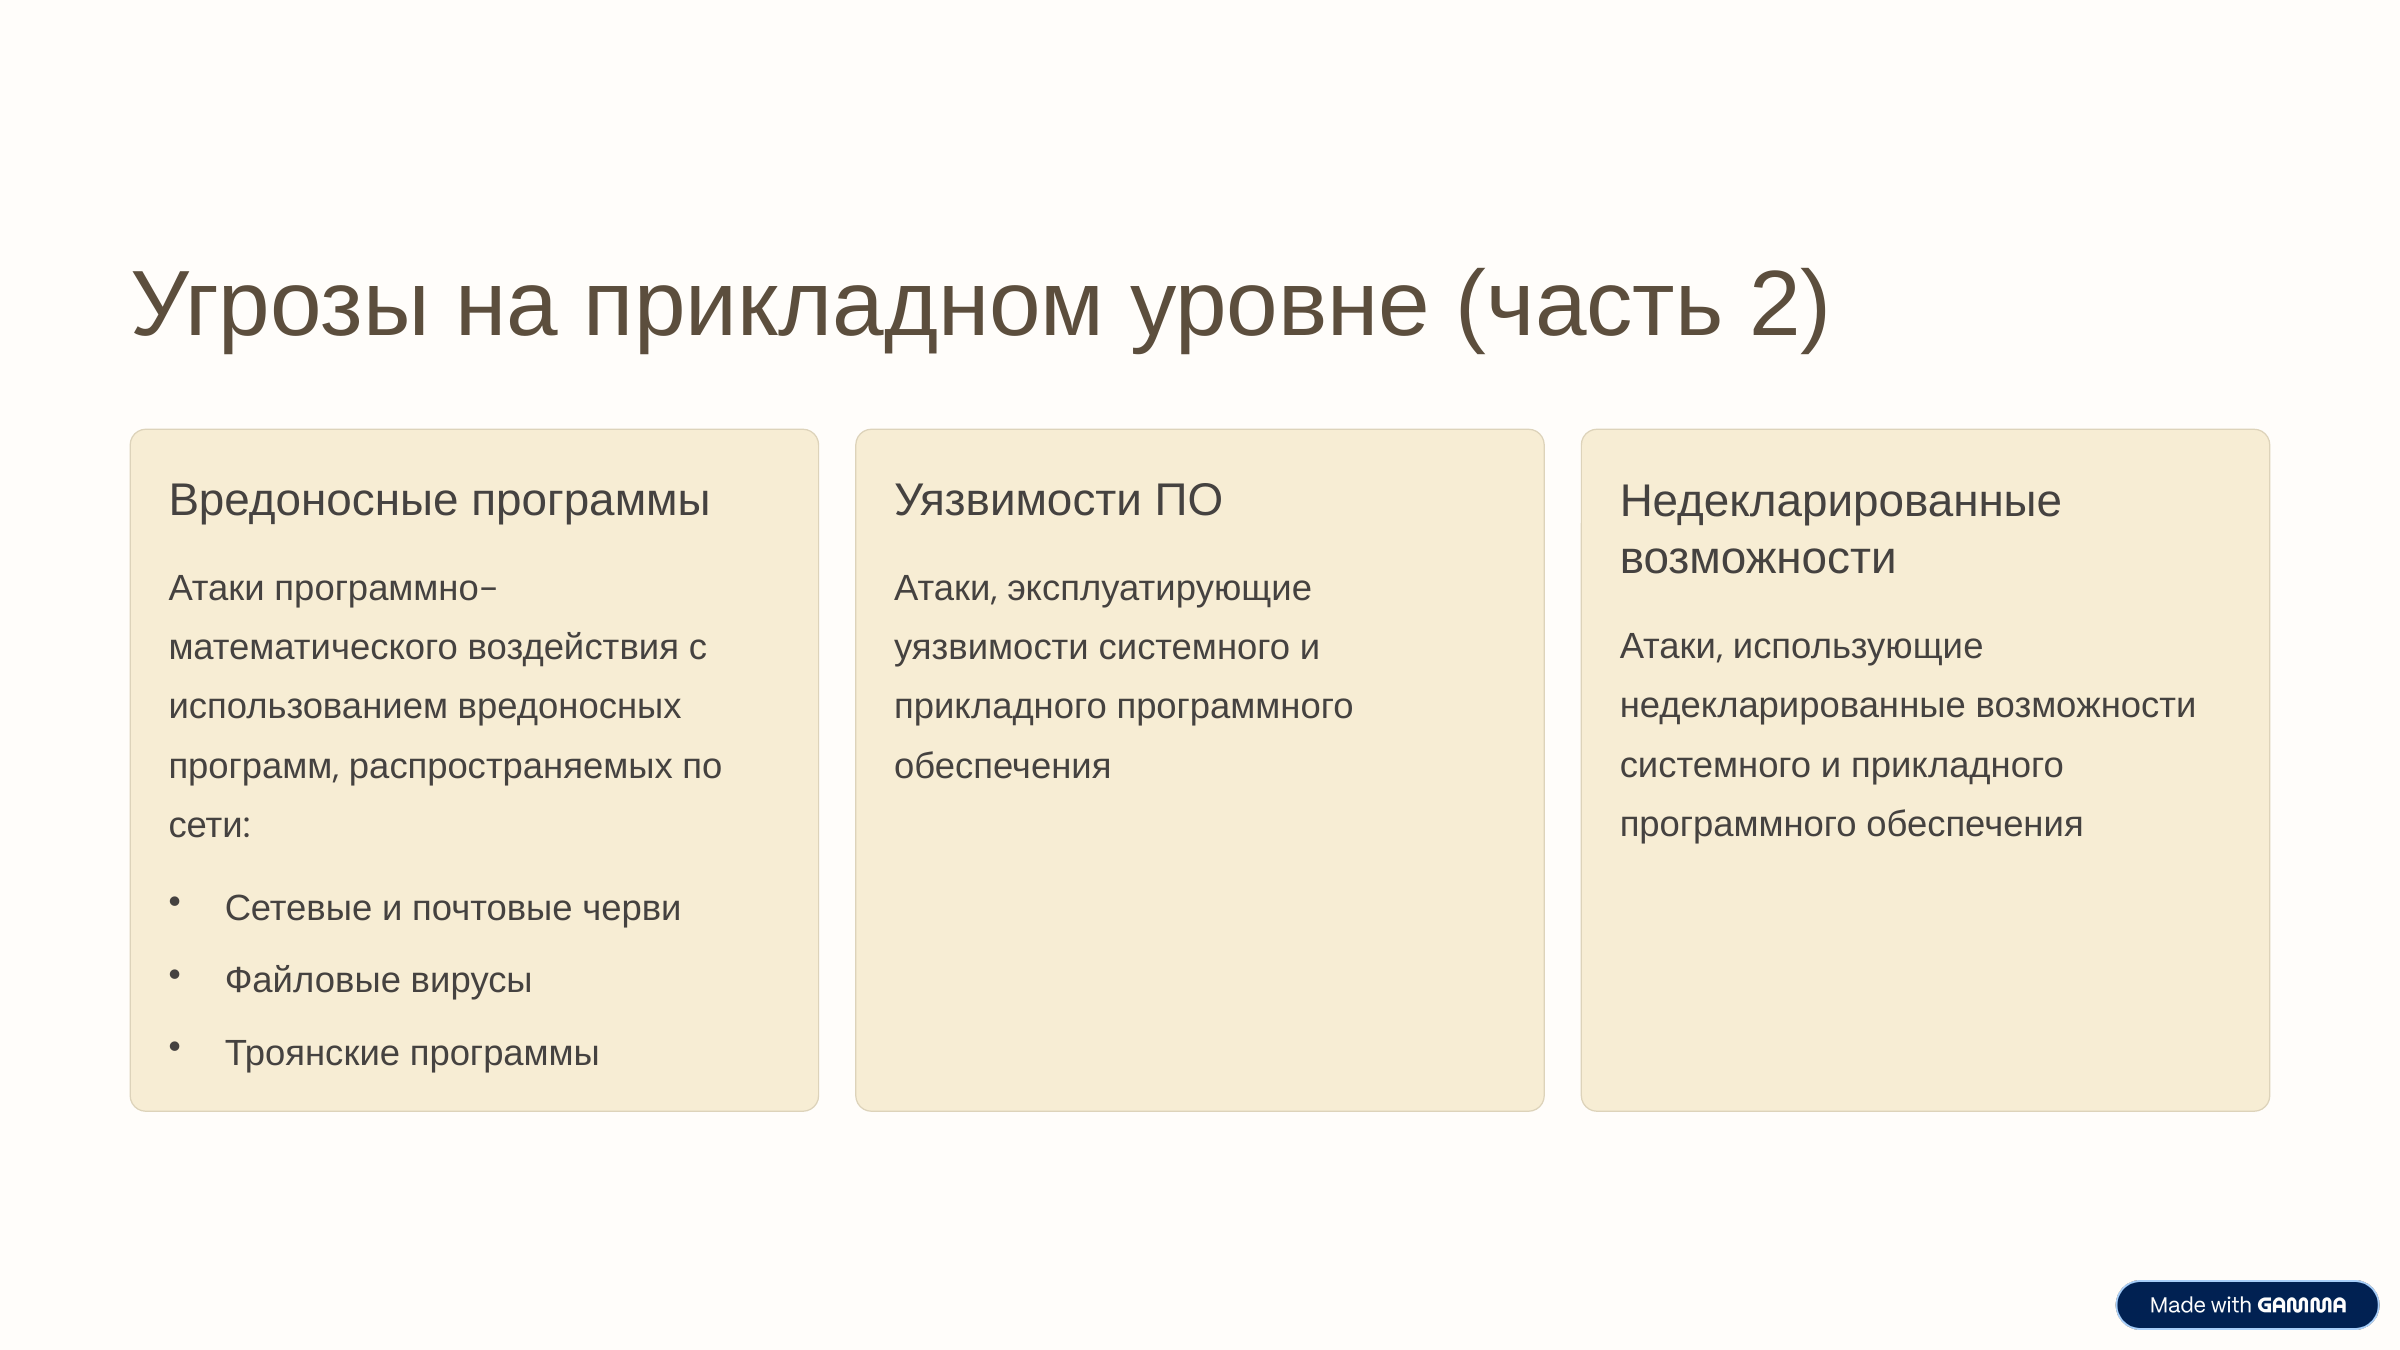

Угрозы на прикладном уровне (часть 2)

Вредоносные программы
Уязвимости ПО
Недекларированные возможности
Атаки программно-математического воздействия с использованием вредоносных программ, распространяемых по сети:
Атаки, эксплуатирующие уязвимости системного и прикладного программного обеспечения
Атаки, использующие недекларированные возможности системного и прикладного программного обеспечения
Сетевые и почтовые черви
Файловые вирусы
Троянские программы